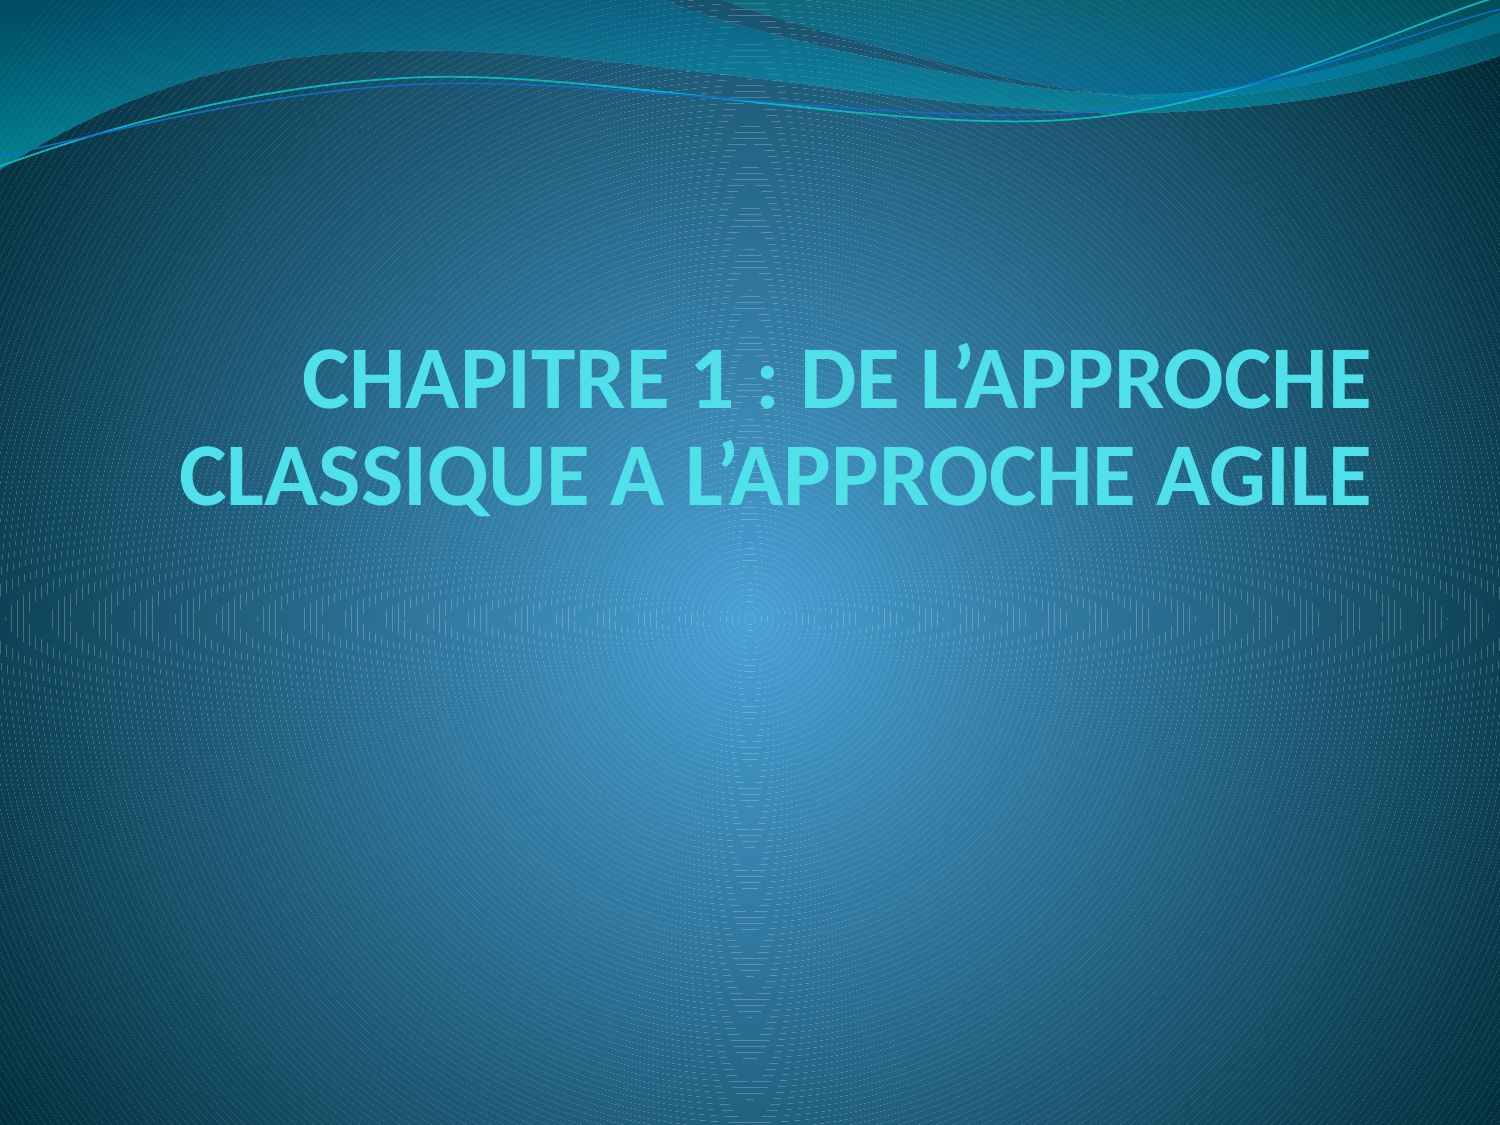

# CHAPITRE 1 : DE L’APPROCHE CLASSIQUE A L’APPROCHE AGILE